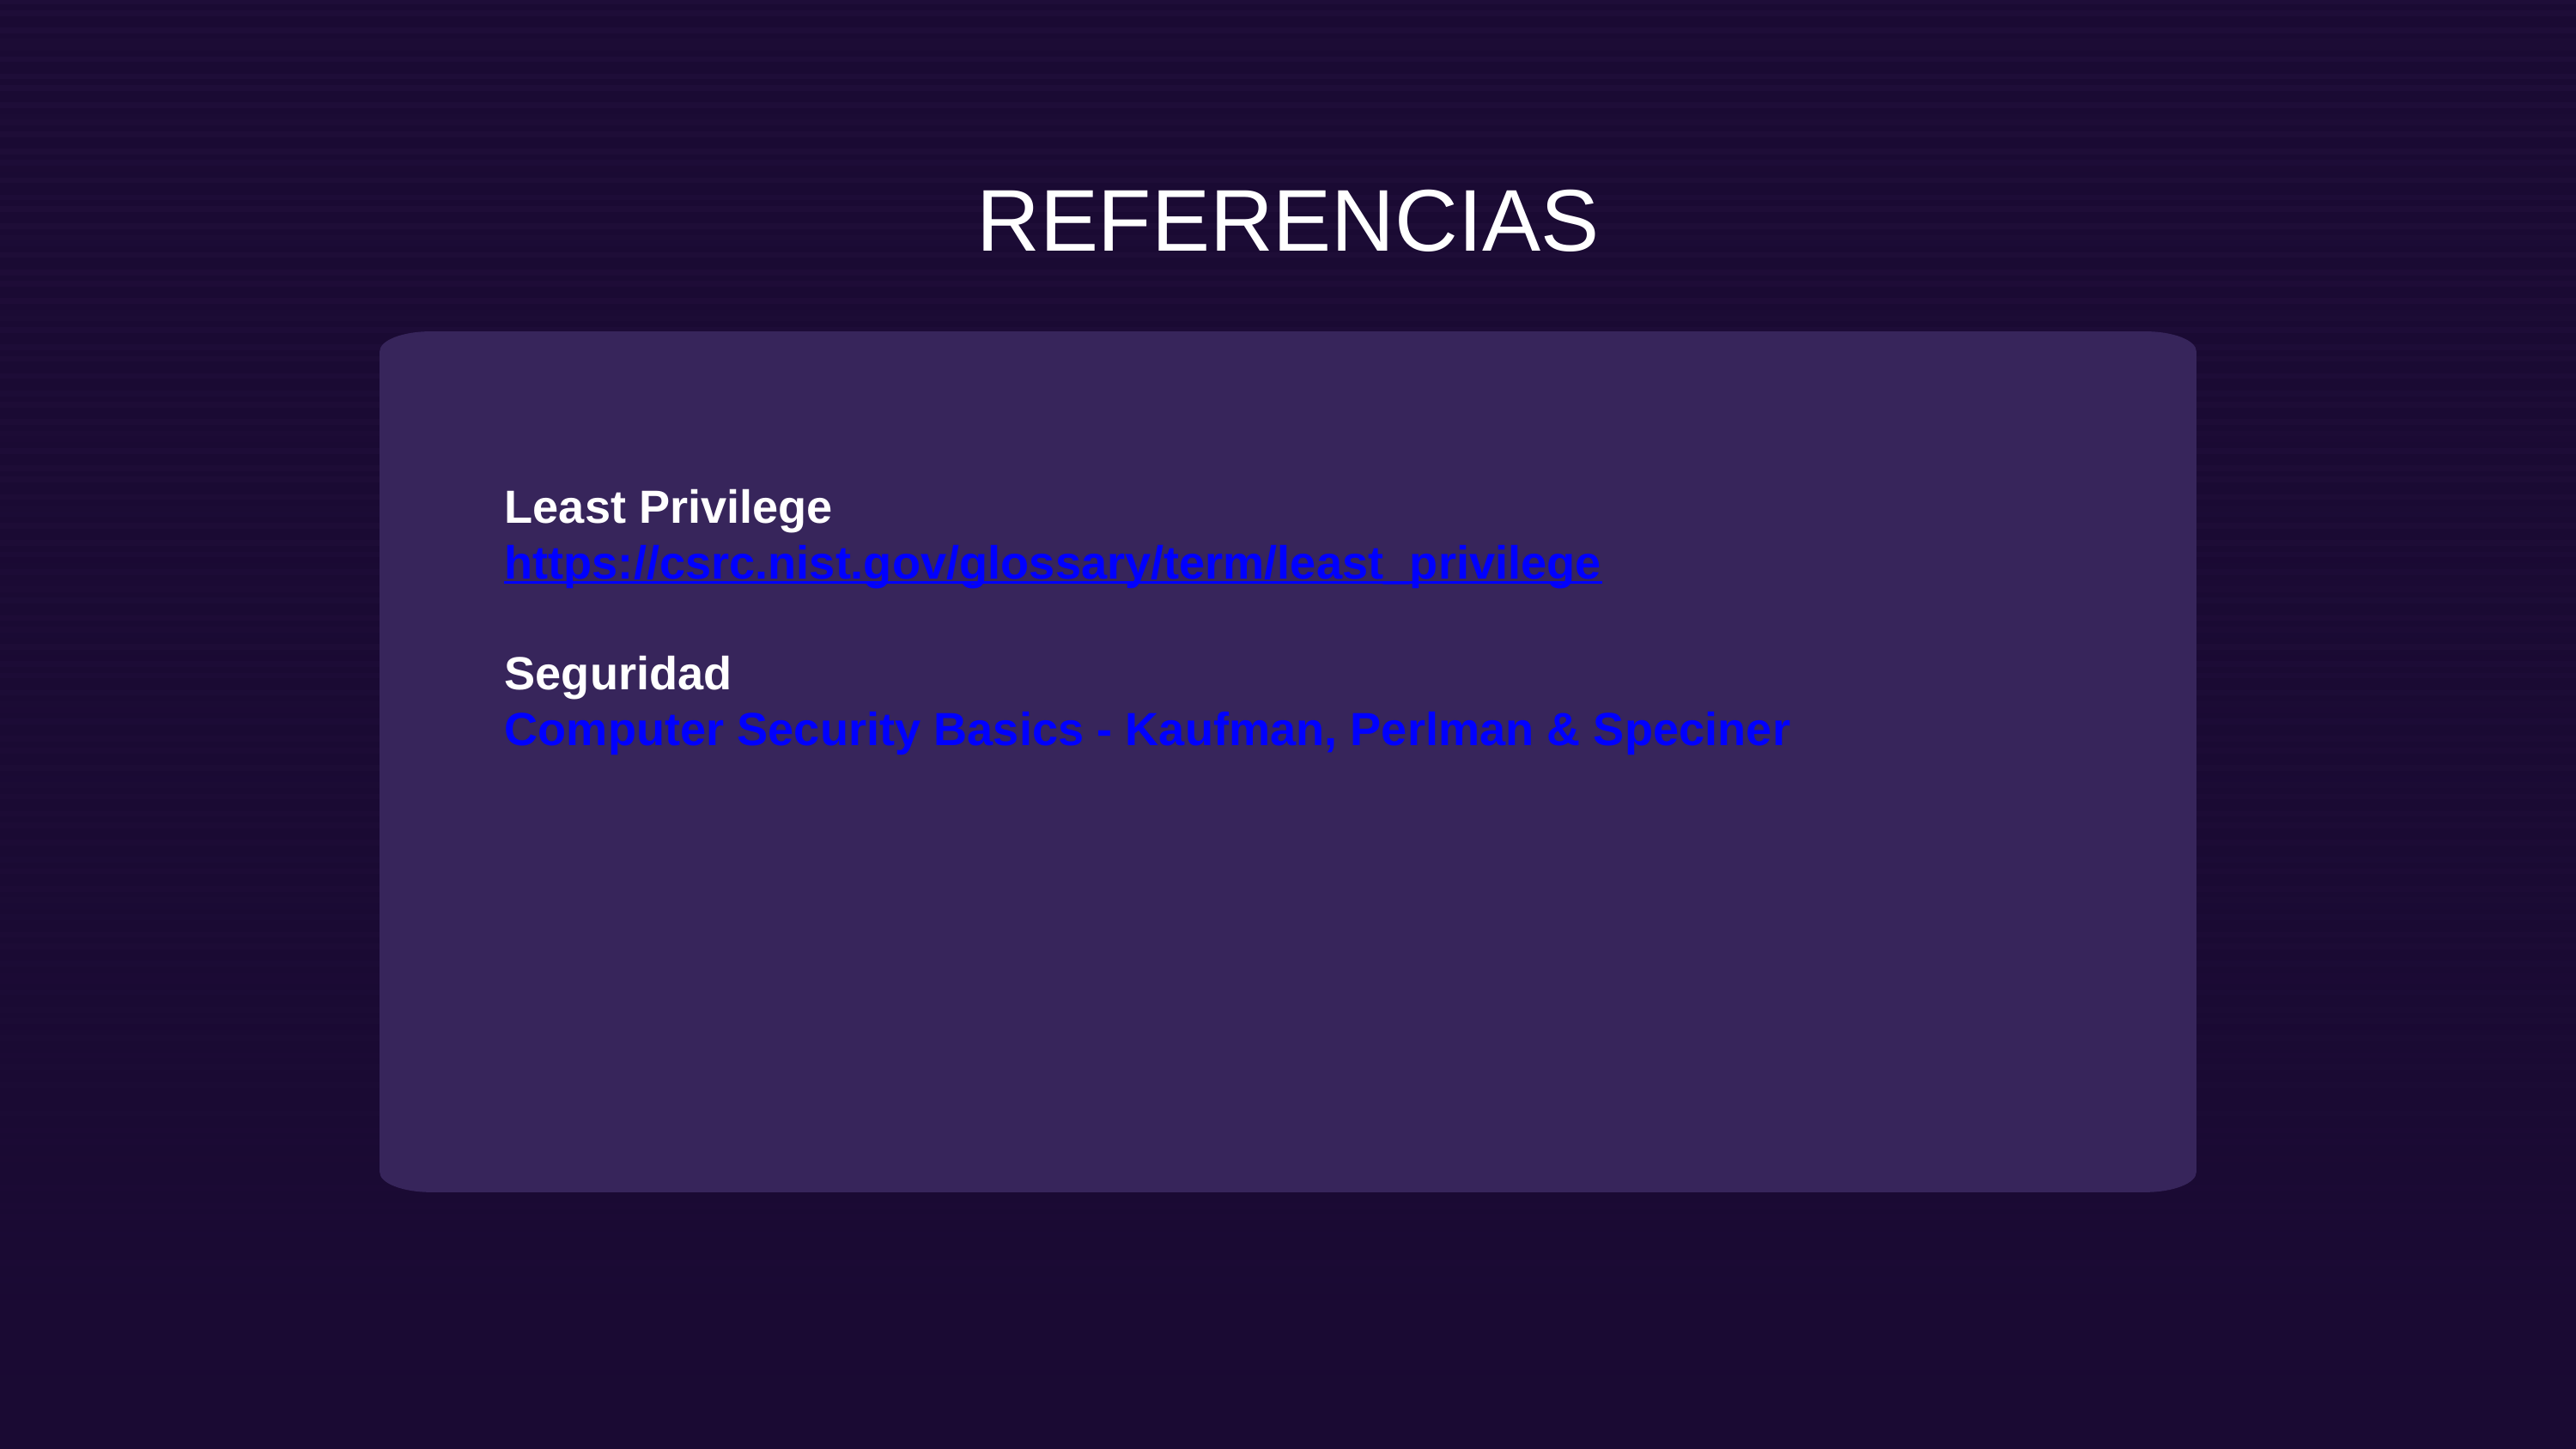

REFERENCIAS

Least Privilege
https://csrc.nist.gov/glossary/term/least_privilege

Seguridad
Computer Security Basics - Kaufman, Perlman & Speciner